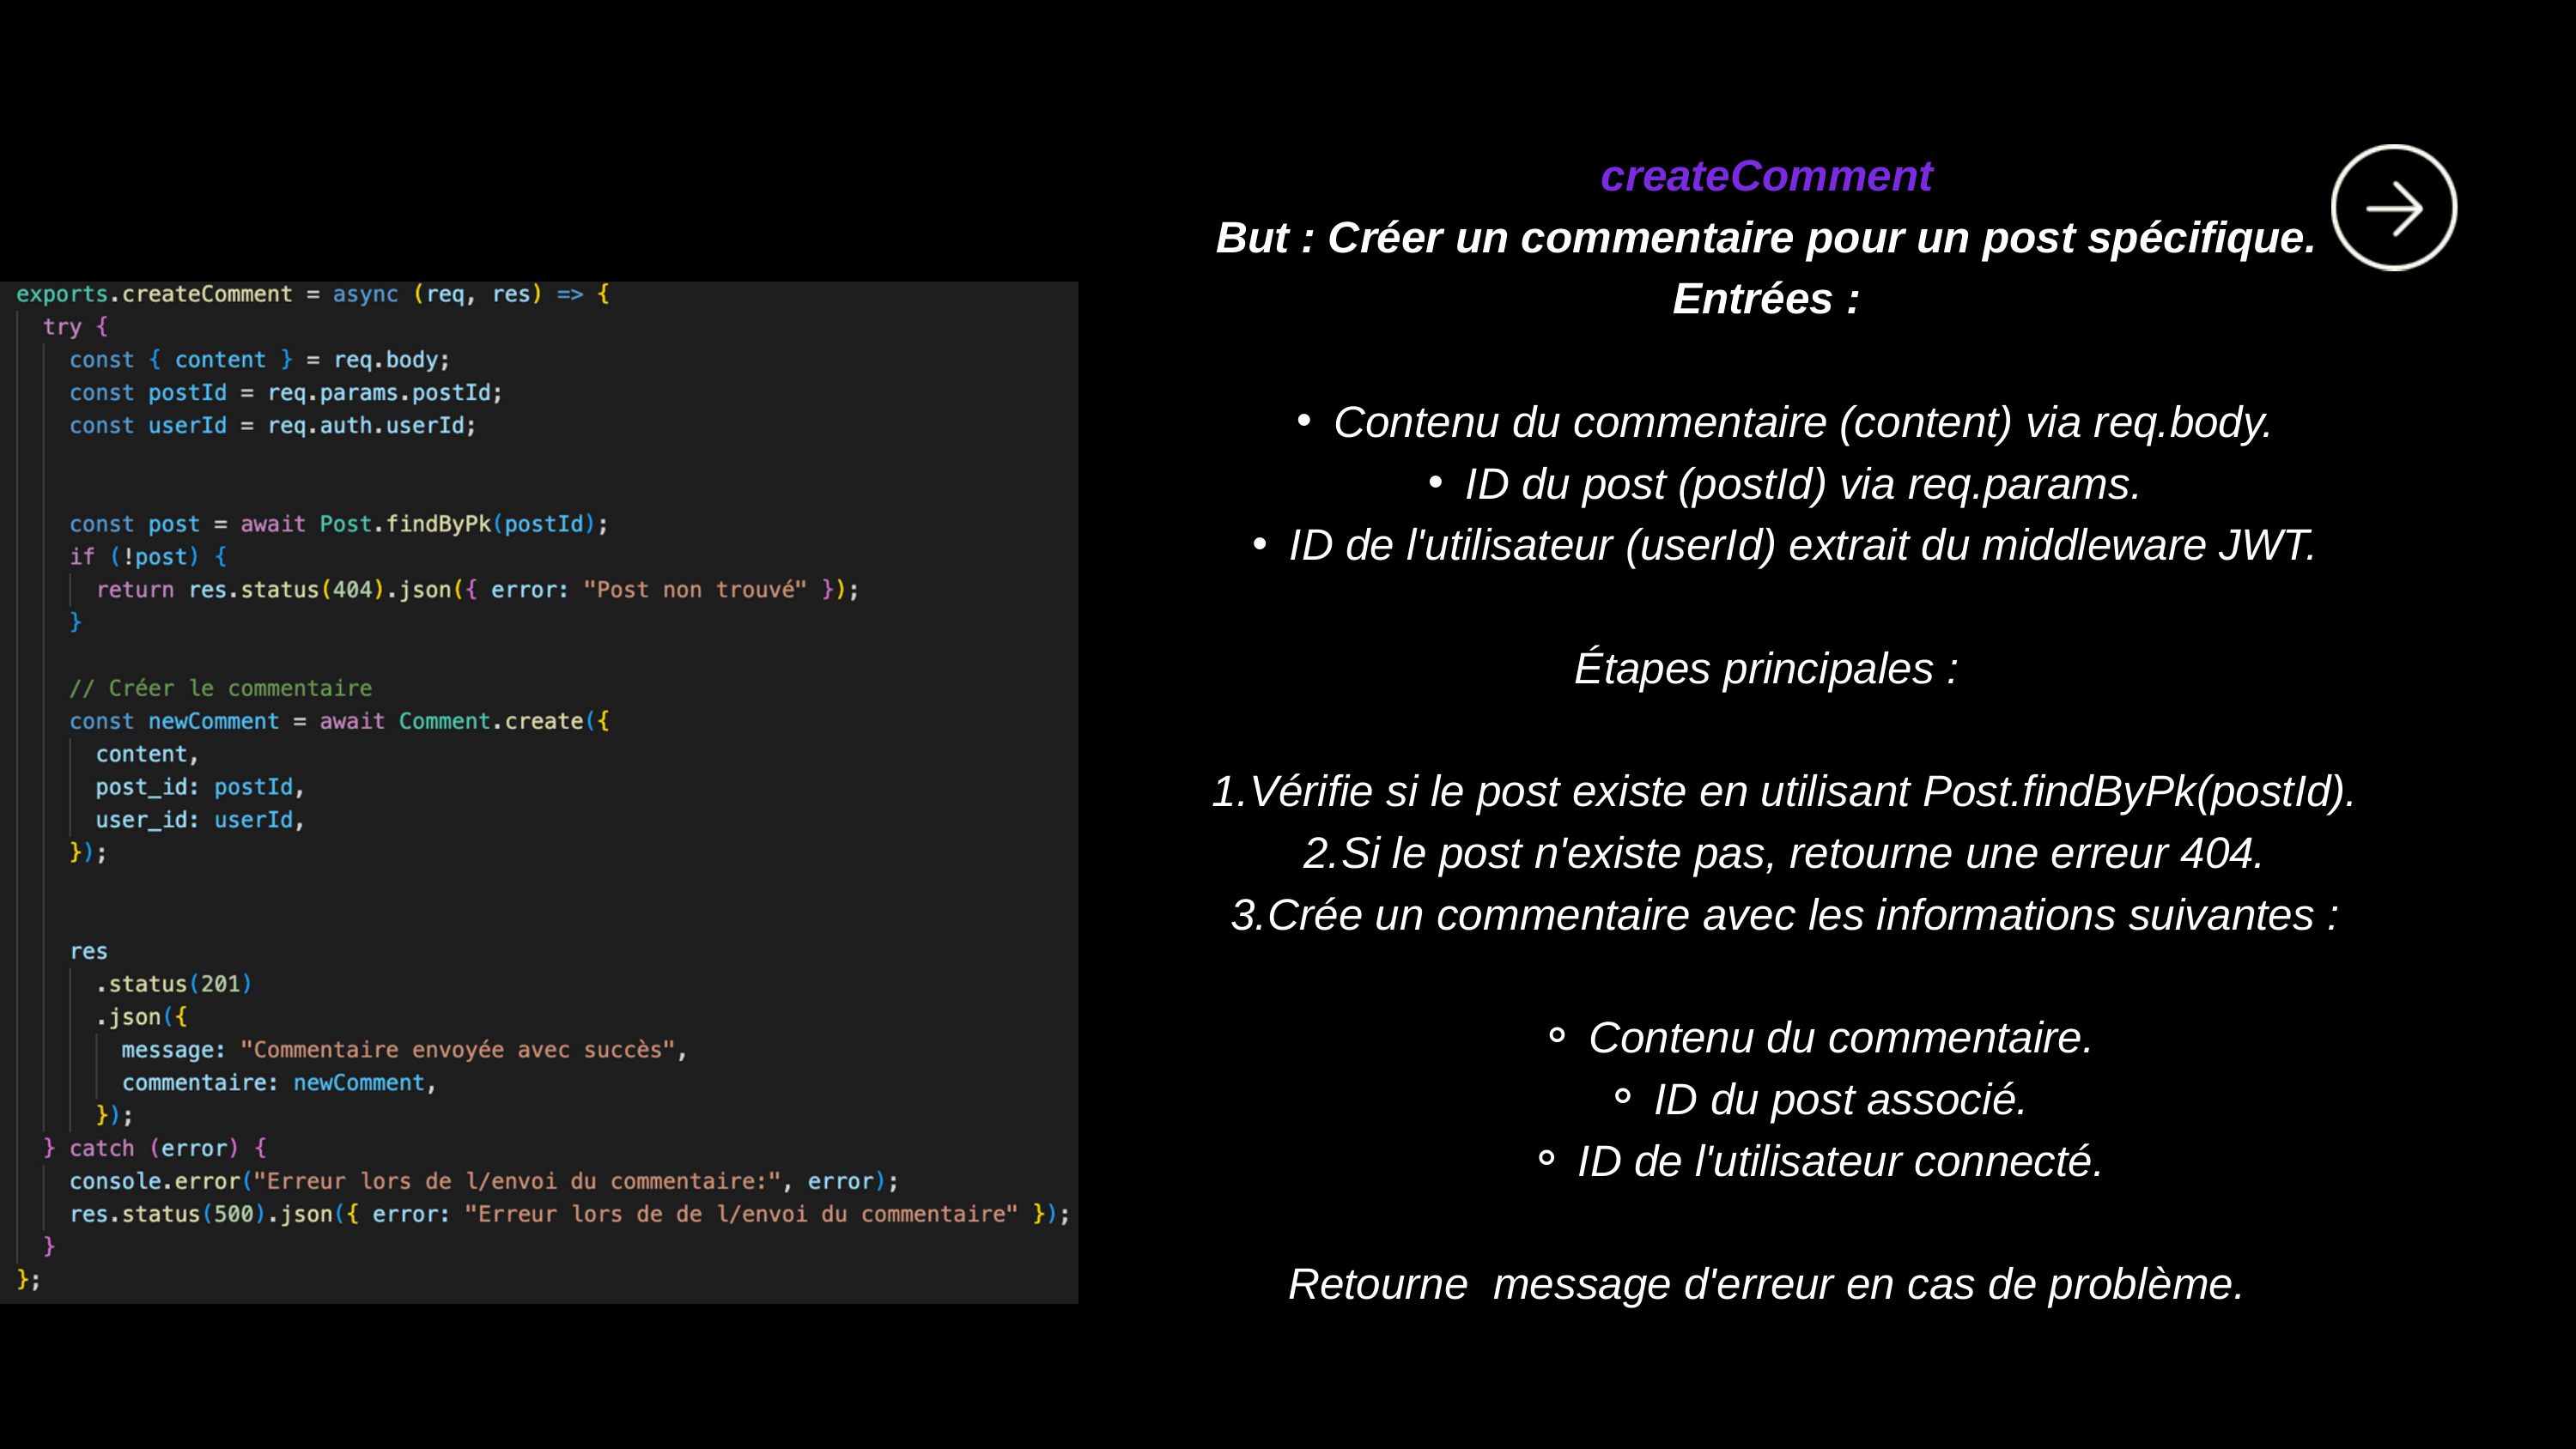

createComment
But : Créer un commentaire pour un post spécifique.
Entrées :

Contenu du commentaire (content) via req.body.
ID du post (postId) via req.params.
ID de l'utilisateur (userId) extrait du middleware JWT.

Étapes principales :

Vérifie si le post existe en utilisant Post.findByPk(postId).
Si le post n'existe pas, retourne une erreur 404.
Crée un commentaire avec les informations suivantes :

Contenu du commentaire.
ID du post associé.
ID de l'utilisateur connecté.

Retourne  message d'erreur en cas de problème.